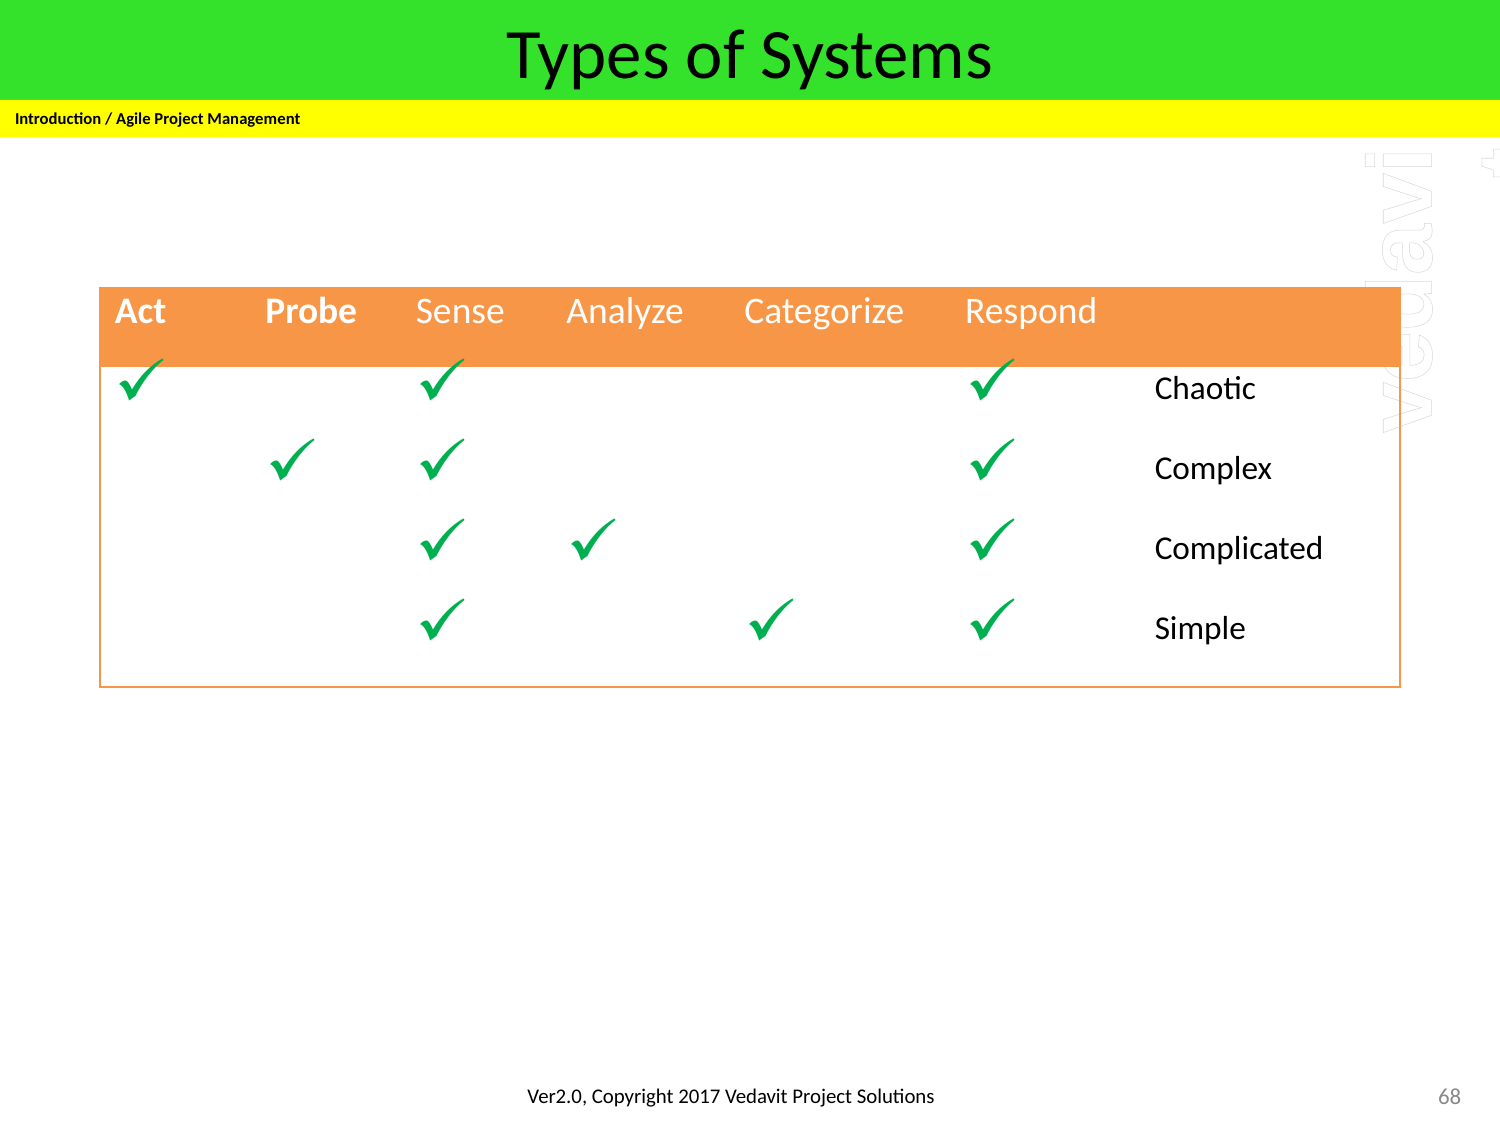

# Types of Systems
Introduction / Agile Project Management

| Act | Probe | Sense | Analyze | Categorize | Respond |  |
| --- | --- | --- | --- | --- | --- | --- |
|  |  | a |  |  | a | Chaotic |
| a |  | a |  |  | a | Complex |
|  |  | a | a |  | a | Complicated |
|  |  | a |  | a | a | Simple |
68